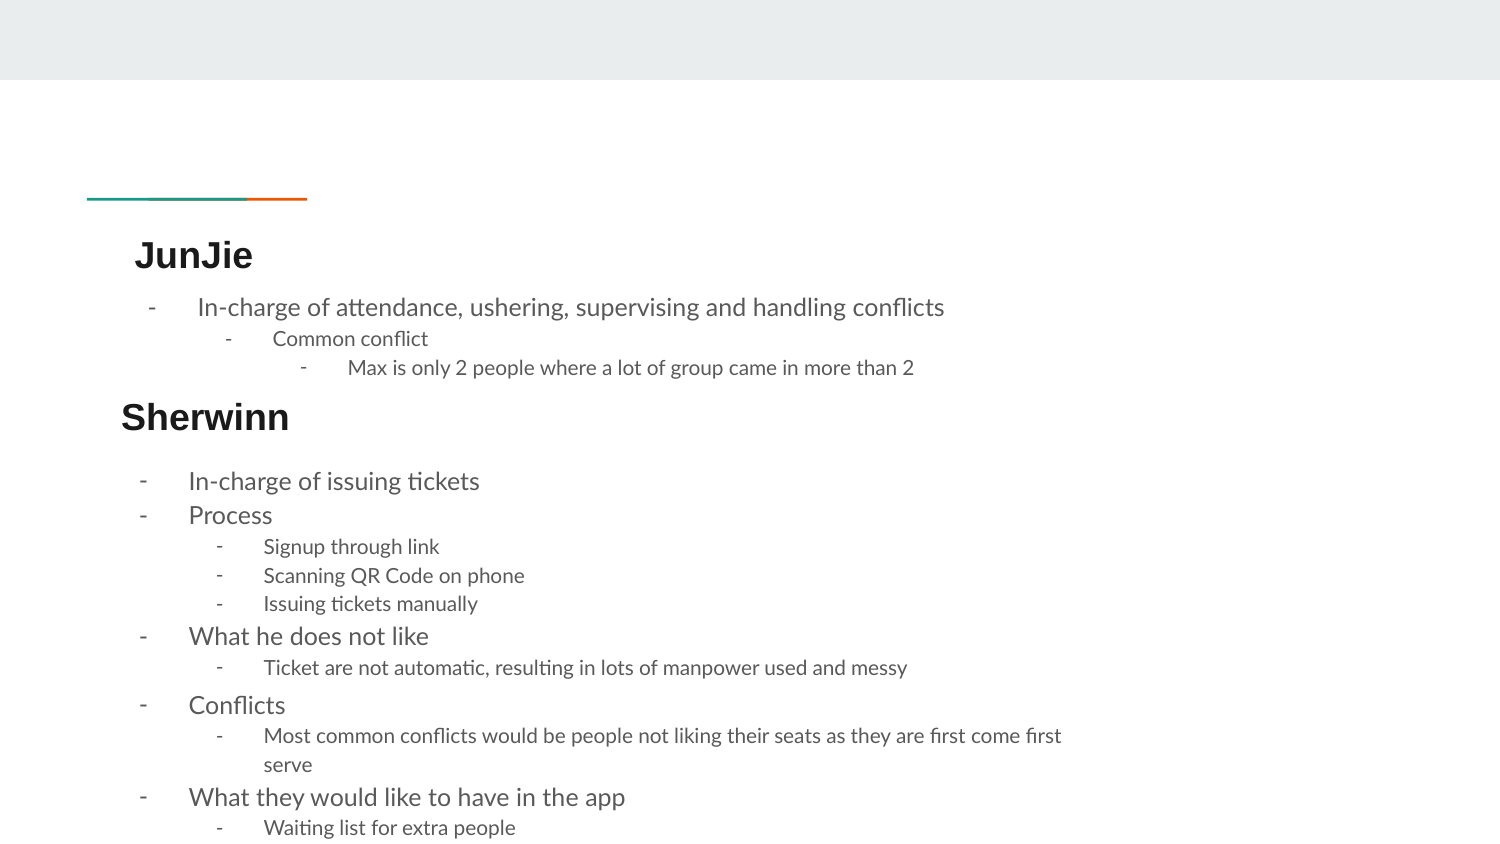

# JunJie
In-charge of attendance, ushering, supervising and handling conflicts
Common conflict
Max is only 2 people where a lot of group came in more than 2

Sherwinn
In-charge of issuing tickets
Process
Signup through link
Scanning QR Code on phone
Issuing tickets manually
What he does not like
Ticket are not automatic, resulting in lots of manpower used and messy

Conflicts
Most common conflicts would be people not liking their seats as they are first come first serve
What they would like to have in the app
Waiting list for extra people